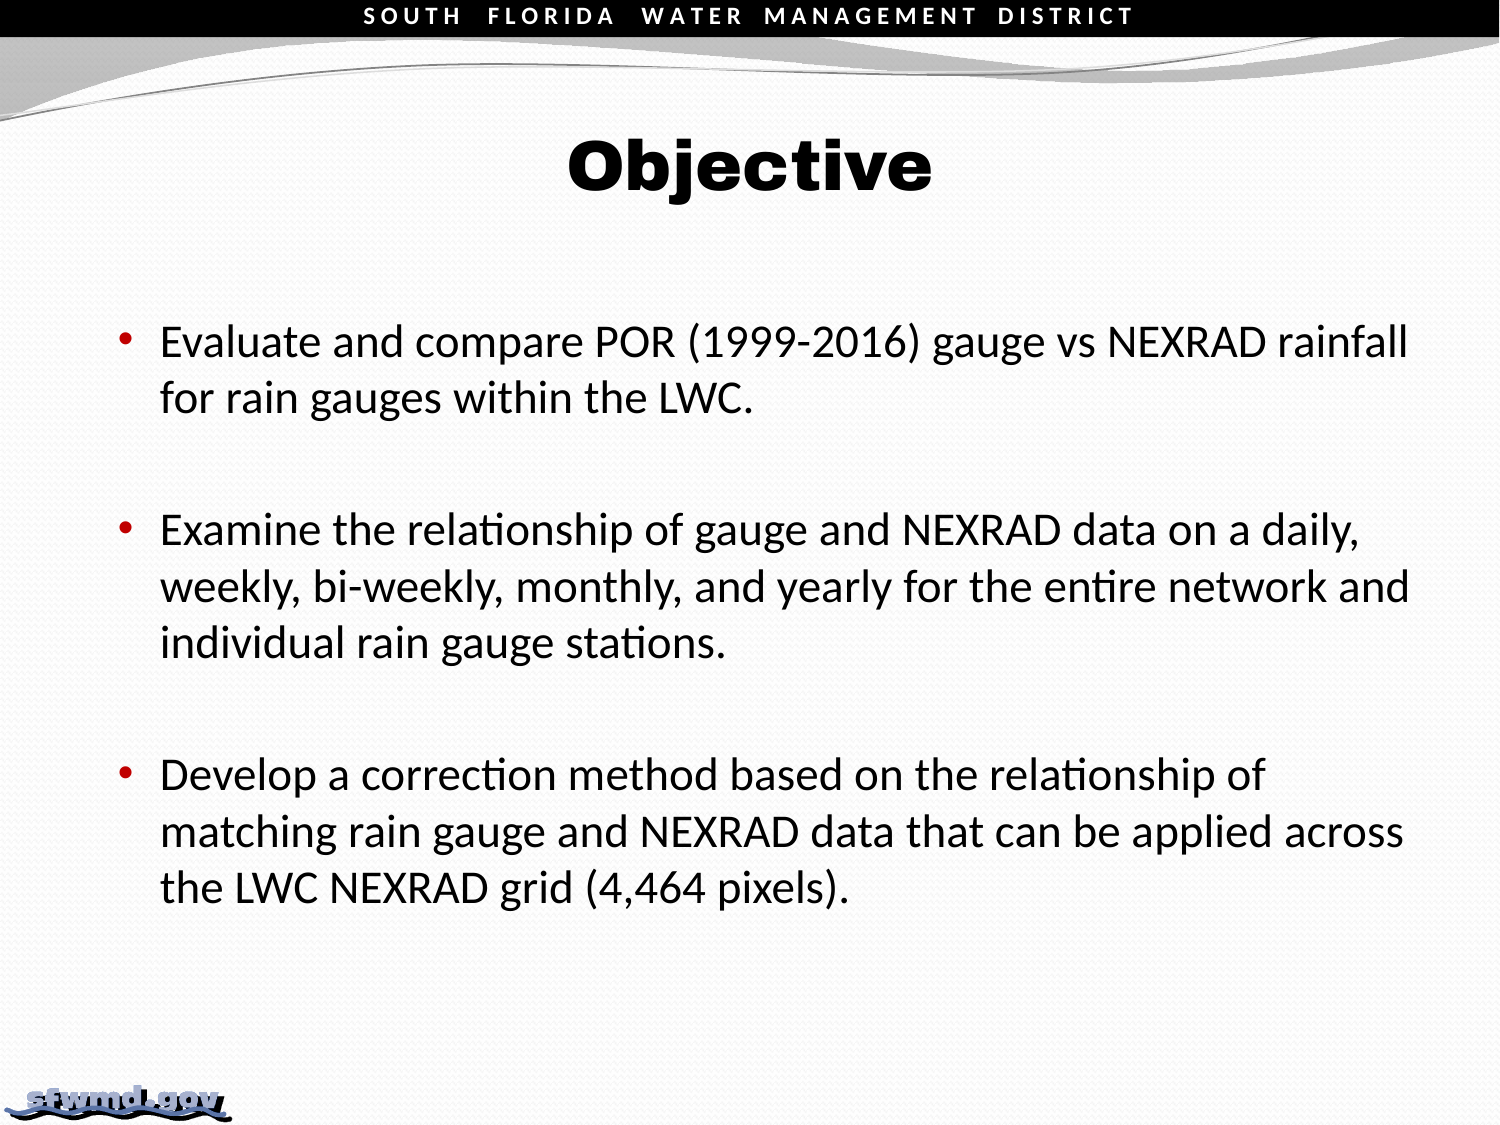

Objective

Evaluate and compare POR (1999-2016) gauge vs NEXRAD rainfall for rain gauges within the LWC.

Examine the relationship of gauge and NEXRAD data on a daily, weekly, bi-weekly, monthly, and yearly for the entire network and individual rain gauge stations.

Develop a correction method based on the relationship of matching rain gauge and NEXRAD data that can be applied across the LWC NEXRAD grid (4,464 pixels).